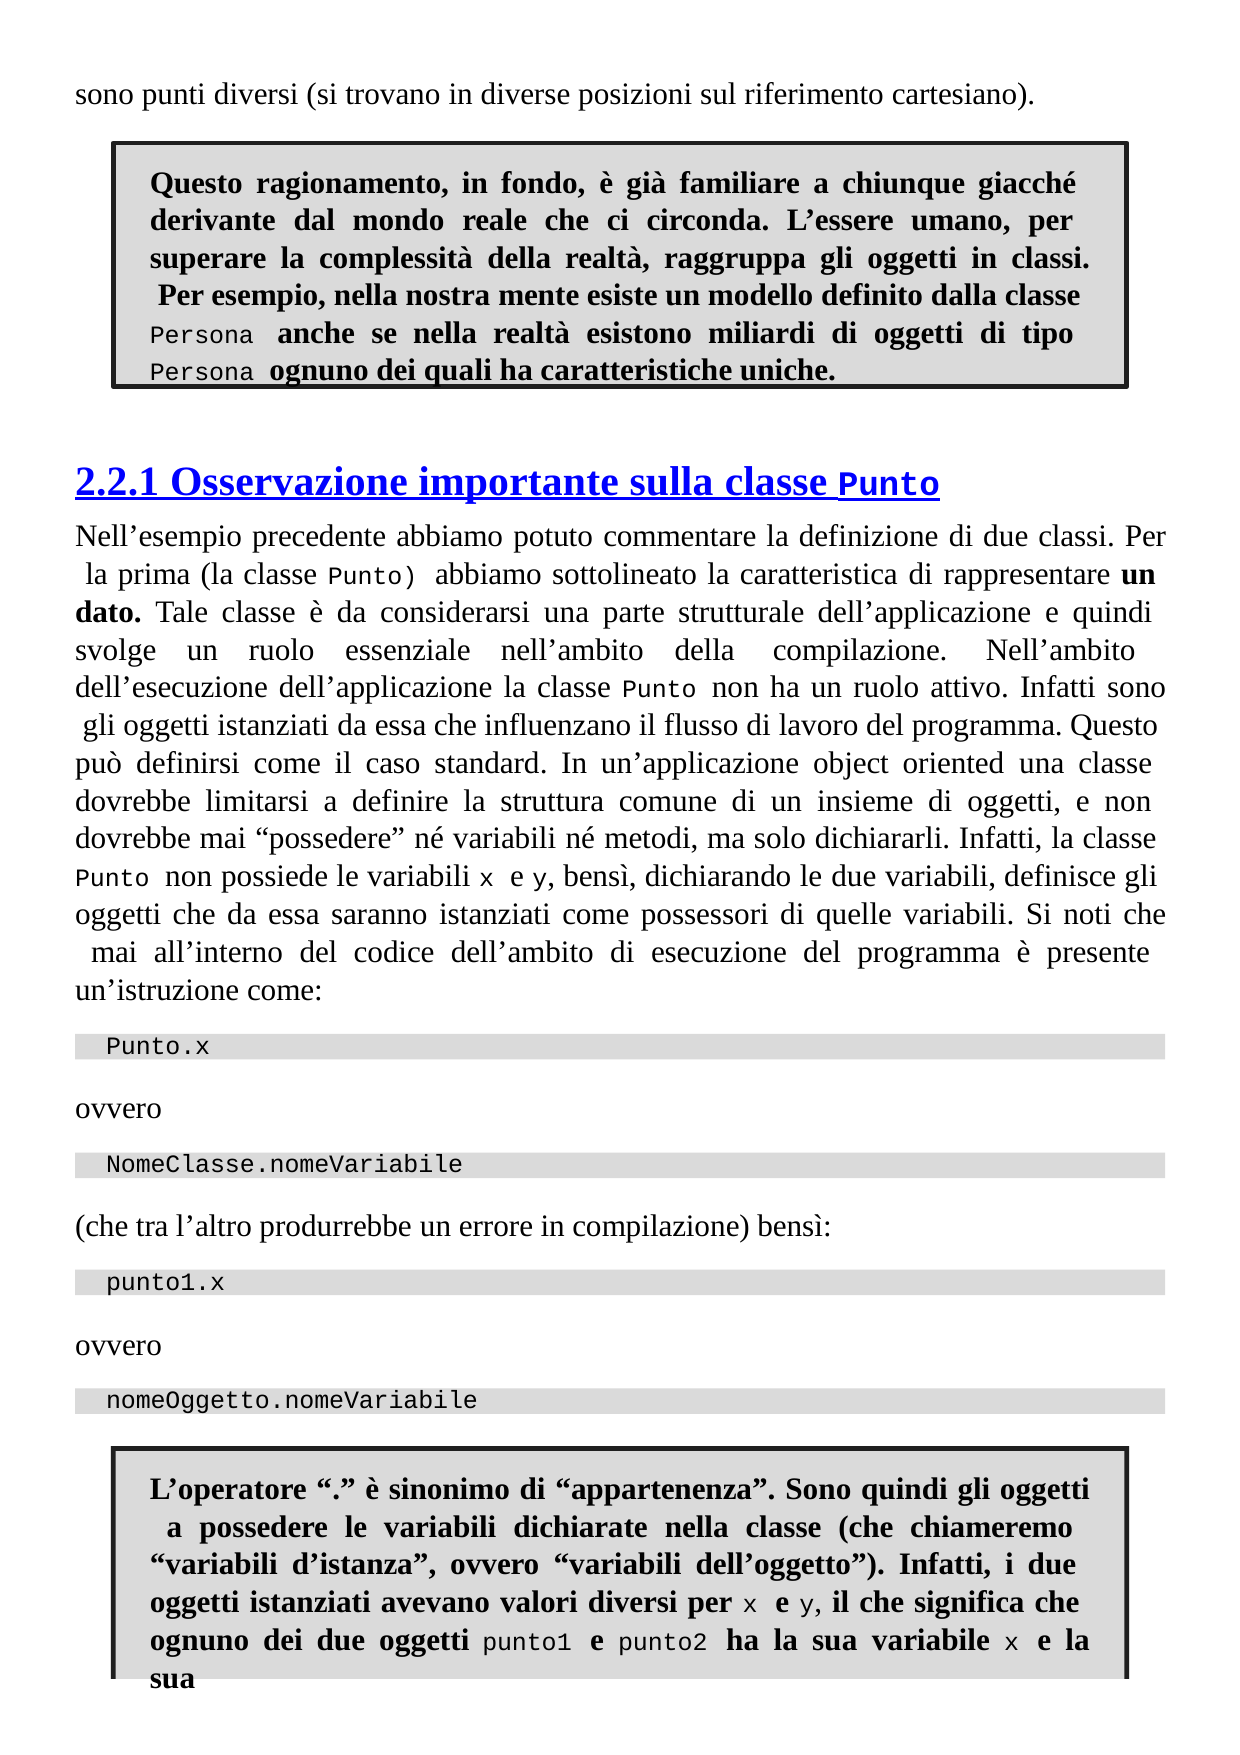

sono punti diversi (si trovano in diverse posizioni sul riferimento cartesiano).
Questo ragionamento, in fondo, è già familiare a chiunque giacché  derivante dal mondo reale che ci circonda. L’essere umano, per  superare la complessità della realtà, raggruppa gli oggetti in classi.  Per esempio, nella nostra mente esiste un modello definito dalla classe  Persona anche se nella realtà esistono miliardi di oggetti di tipo  Persona ognuno dei quali ha caratteristiche uniche.
2.2.1 Osservazione importante sulla classe Punto
Nell’esempio precedente abbiamo potuto commentare la definizione di due classi. Per  la prima (la classe Punto) abbiamo sottolineato la caratteristica di rappresentare un  dato. Tale classe è da considerarsi una parte strutturale dell’applicazione e quindi  svolge un ruolo essenziale nell’ambito della compilazione. Nell’ambito  dell’esecuzione dell’applicazione la classe Punto non ha un ruolo attivo. Infatti sono  gli oggetti istanziati da essa che influenzano il flusso di lavoro del programma. Questo  può definirsi come il caso standard. In un’applicazione object oriented una classe  dovrebbe limitarsi a definire la struttura comune di un insieme di oggetti, e non  dovrebbe mai “possedere” né variabili né metodi, ma solo dichiararli. Infatti, la classe  Punto non possiede le variabili x e y, bensì, dichiarando le due variabili, definisce gli  oggetti che da essa saranno istanziati come possessori di quelle variabili. Si noti che  mai all’interno del codice dell’ambito di esecuzione del programma è presente  un’istruzione come:
Punto.x
ovvero
NomeClasse.nomeVariabile
(che tra l’altro produrrebbe un errore in compilazione) bensì:
punto1.x
ovvero
nomeOggetto.nomeVariabile

L’operatore “.” è sinonimo di “appartenenza”. Sono quindi gli oggetti  a possedere le variabili dichiarate nella classe (che chiameremo  “variabili d’istanza”, ovvero “variabili dell’oggetto”). Infatti, i due  oggetti istanziati avevano valori diversi per x e y, il che significa che  ognuno dei due oggetti punto1 e punto2 ha la sua variabile x e la sua